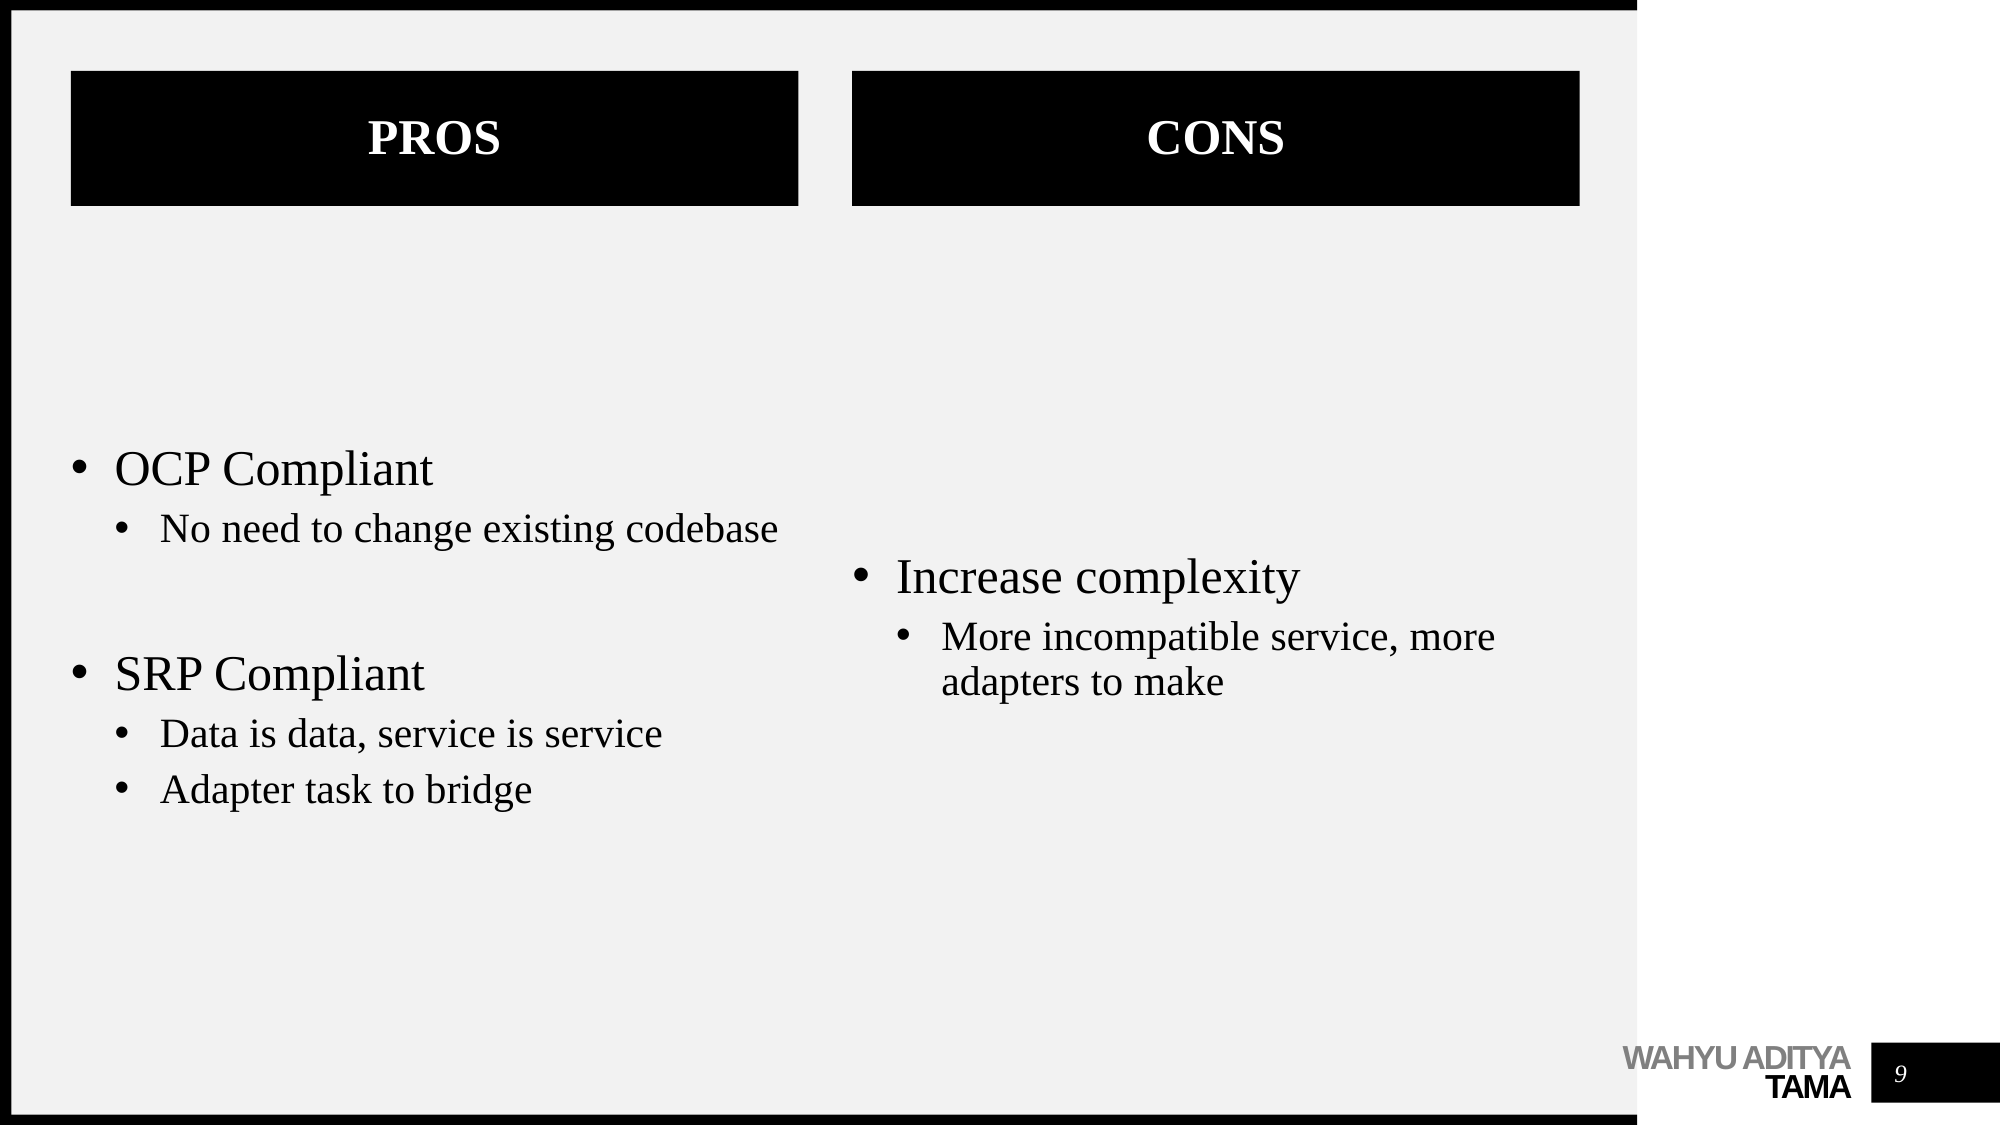

PROS
CONS
OCP Compliant
No need to change existing codebase

SRP Compliant
Data is data, service is service
Adapter task to bridge
Increase complexity
More incompatible service, more adapters to make
9